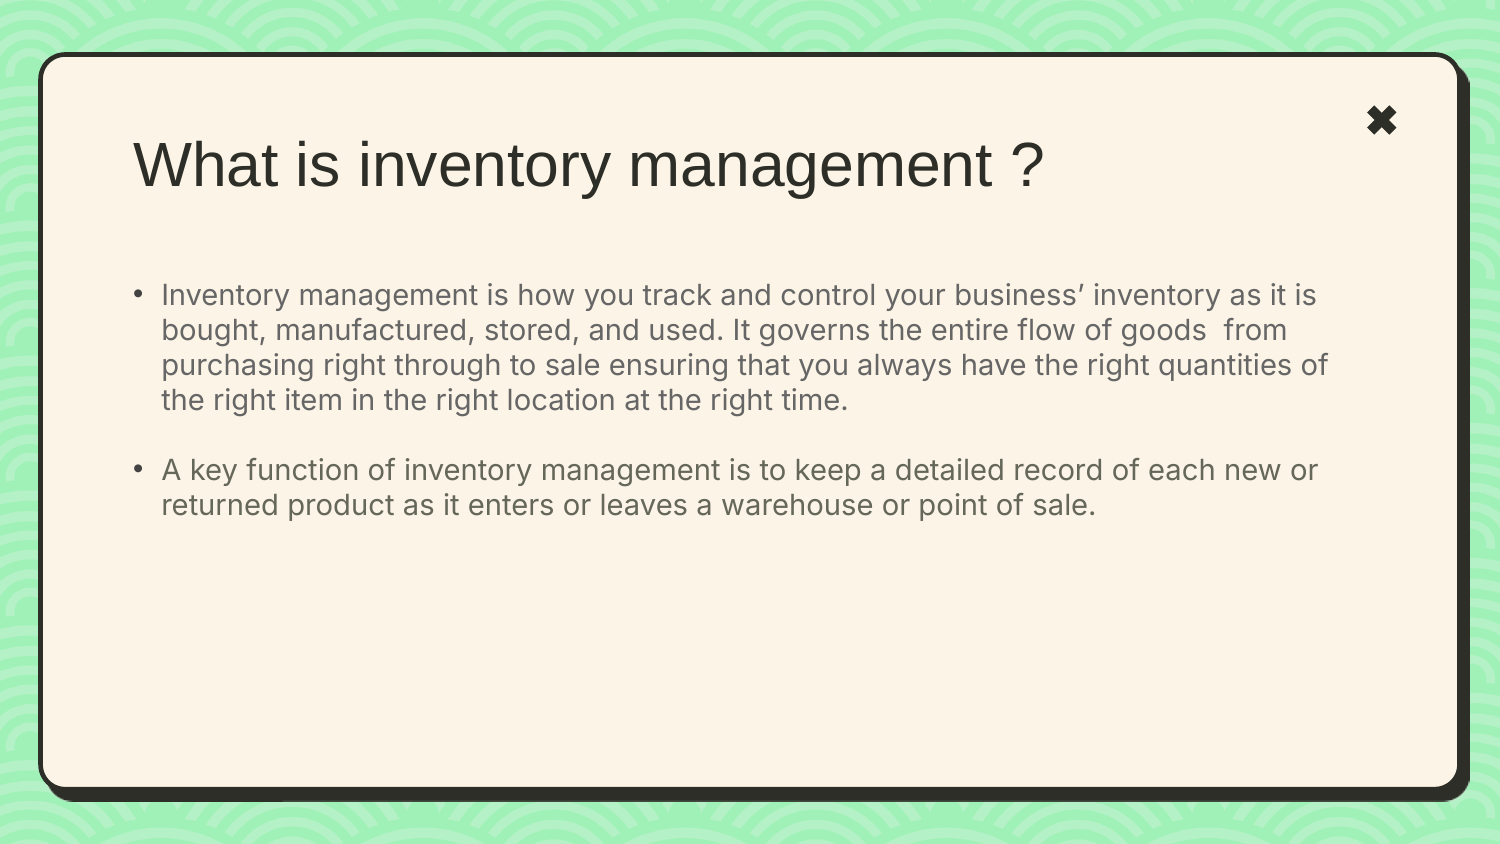

# What is inventory management ?
Inventory management is how you track and control your business’ inventory as it is bought, manufactured, stored, and used. It governs the entire flow of goods  from purchasing right through to sale ensuring that you always have the right quantities of the right item in the right location at the right time.

A key function of inventory management is to keep a detailed record of each new or returned product as it enters or leaves a warehouse or point of sale.